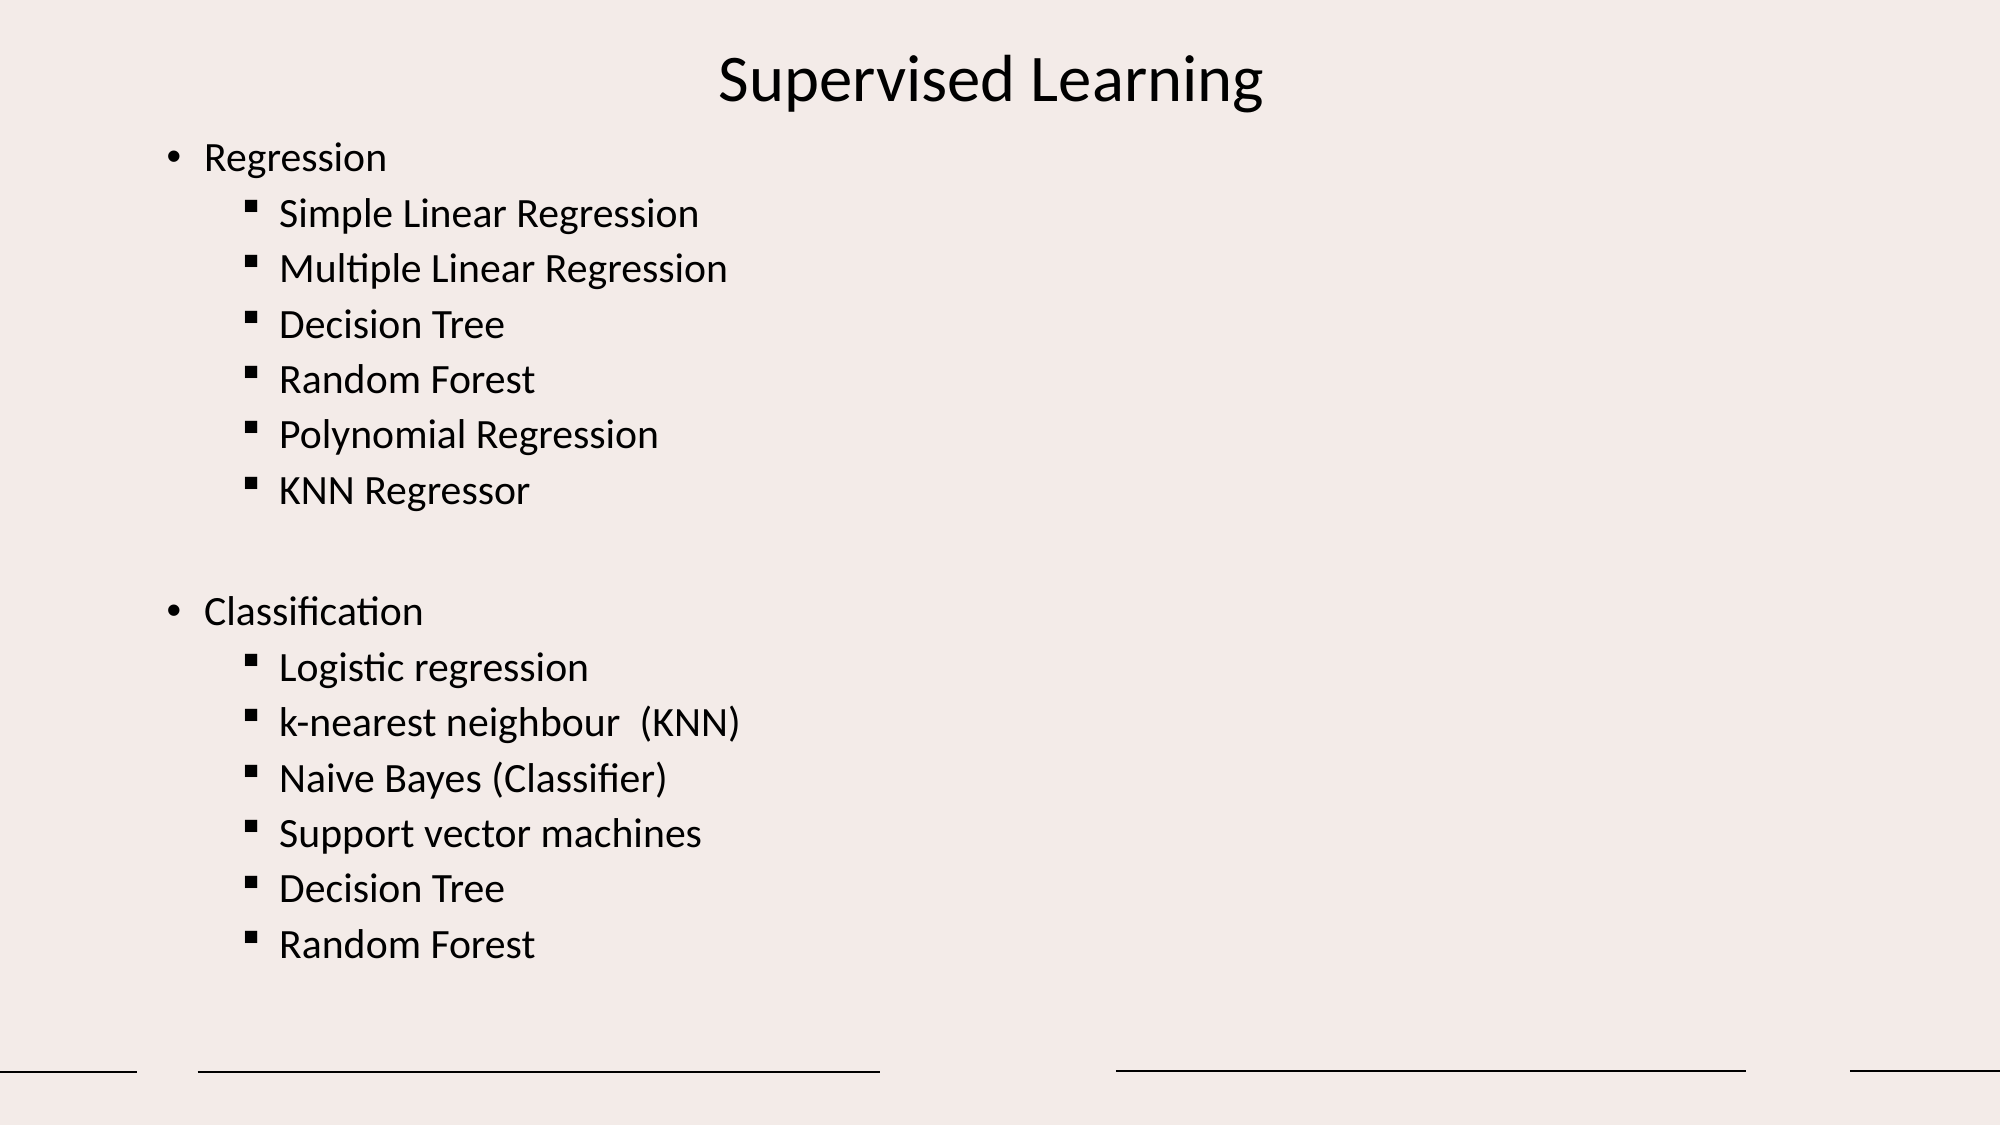

# Supervised Learning
Regression
Simple Linear Regression
Multiple Linear Regression
Decision Tree
Random Forest
Polynomial Regression
KNN Regressor

Classification
Logistic regression
k-nearest neighbour  (KNN)
Naive Bayes (Classifier)
Support vector machines
Decision Tree
Random Forest